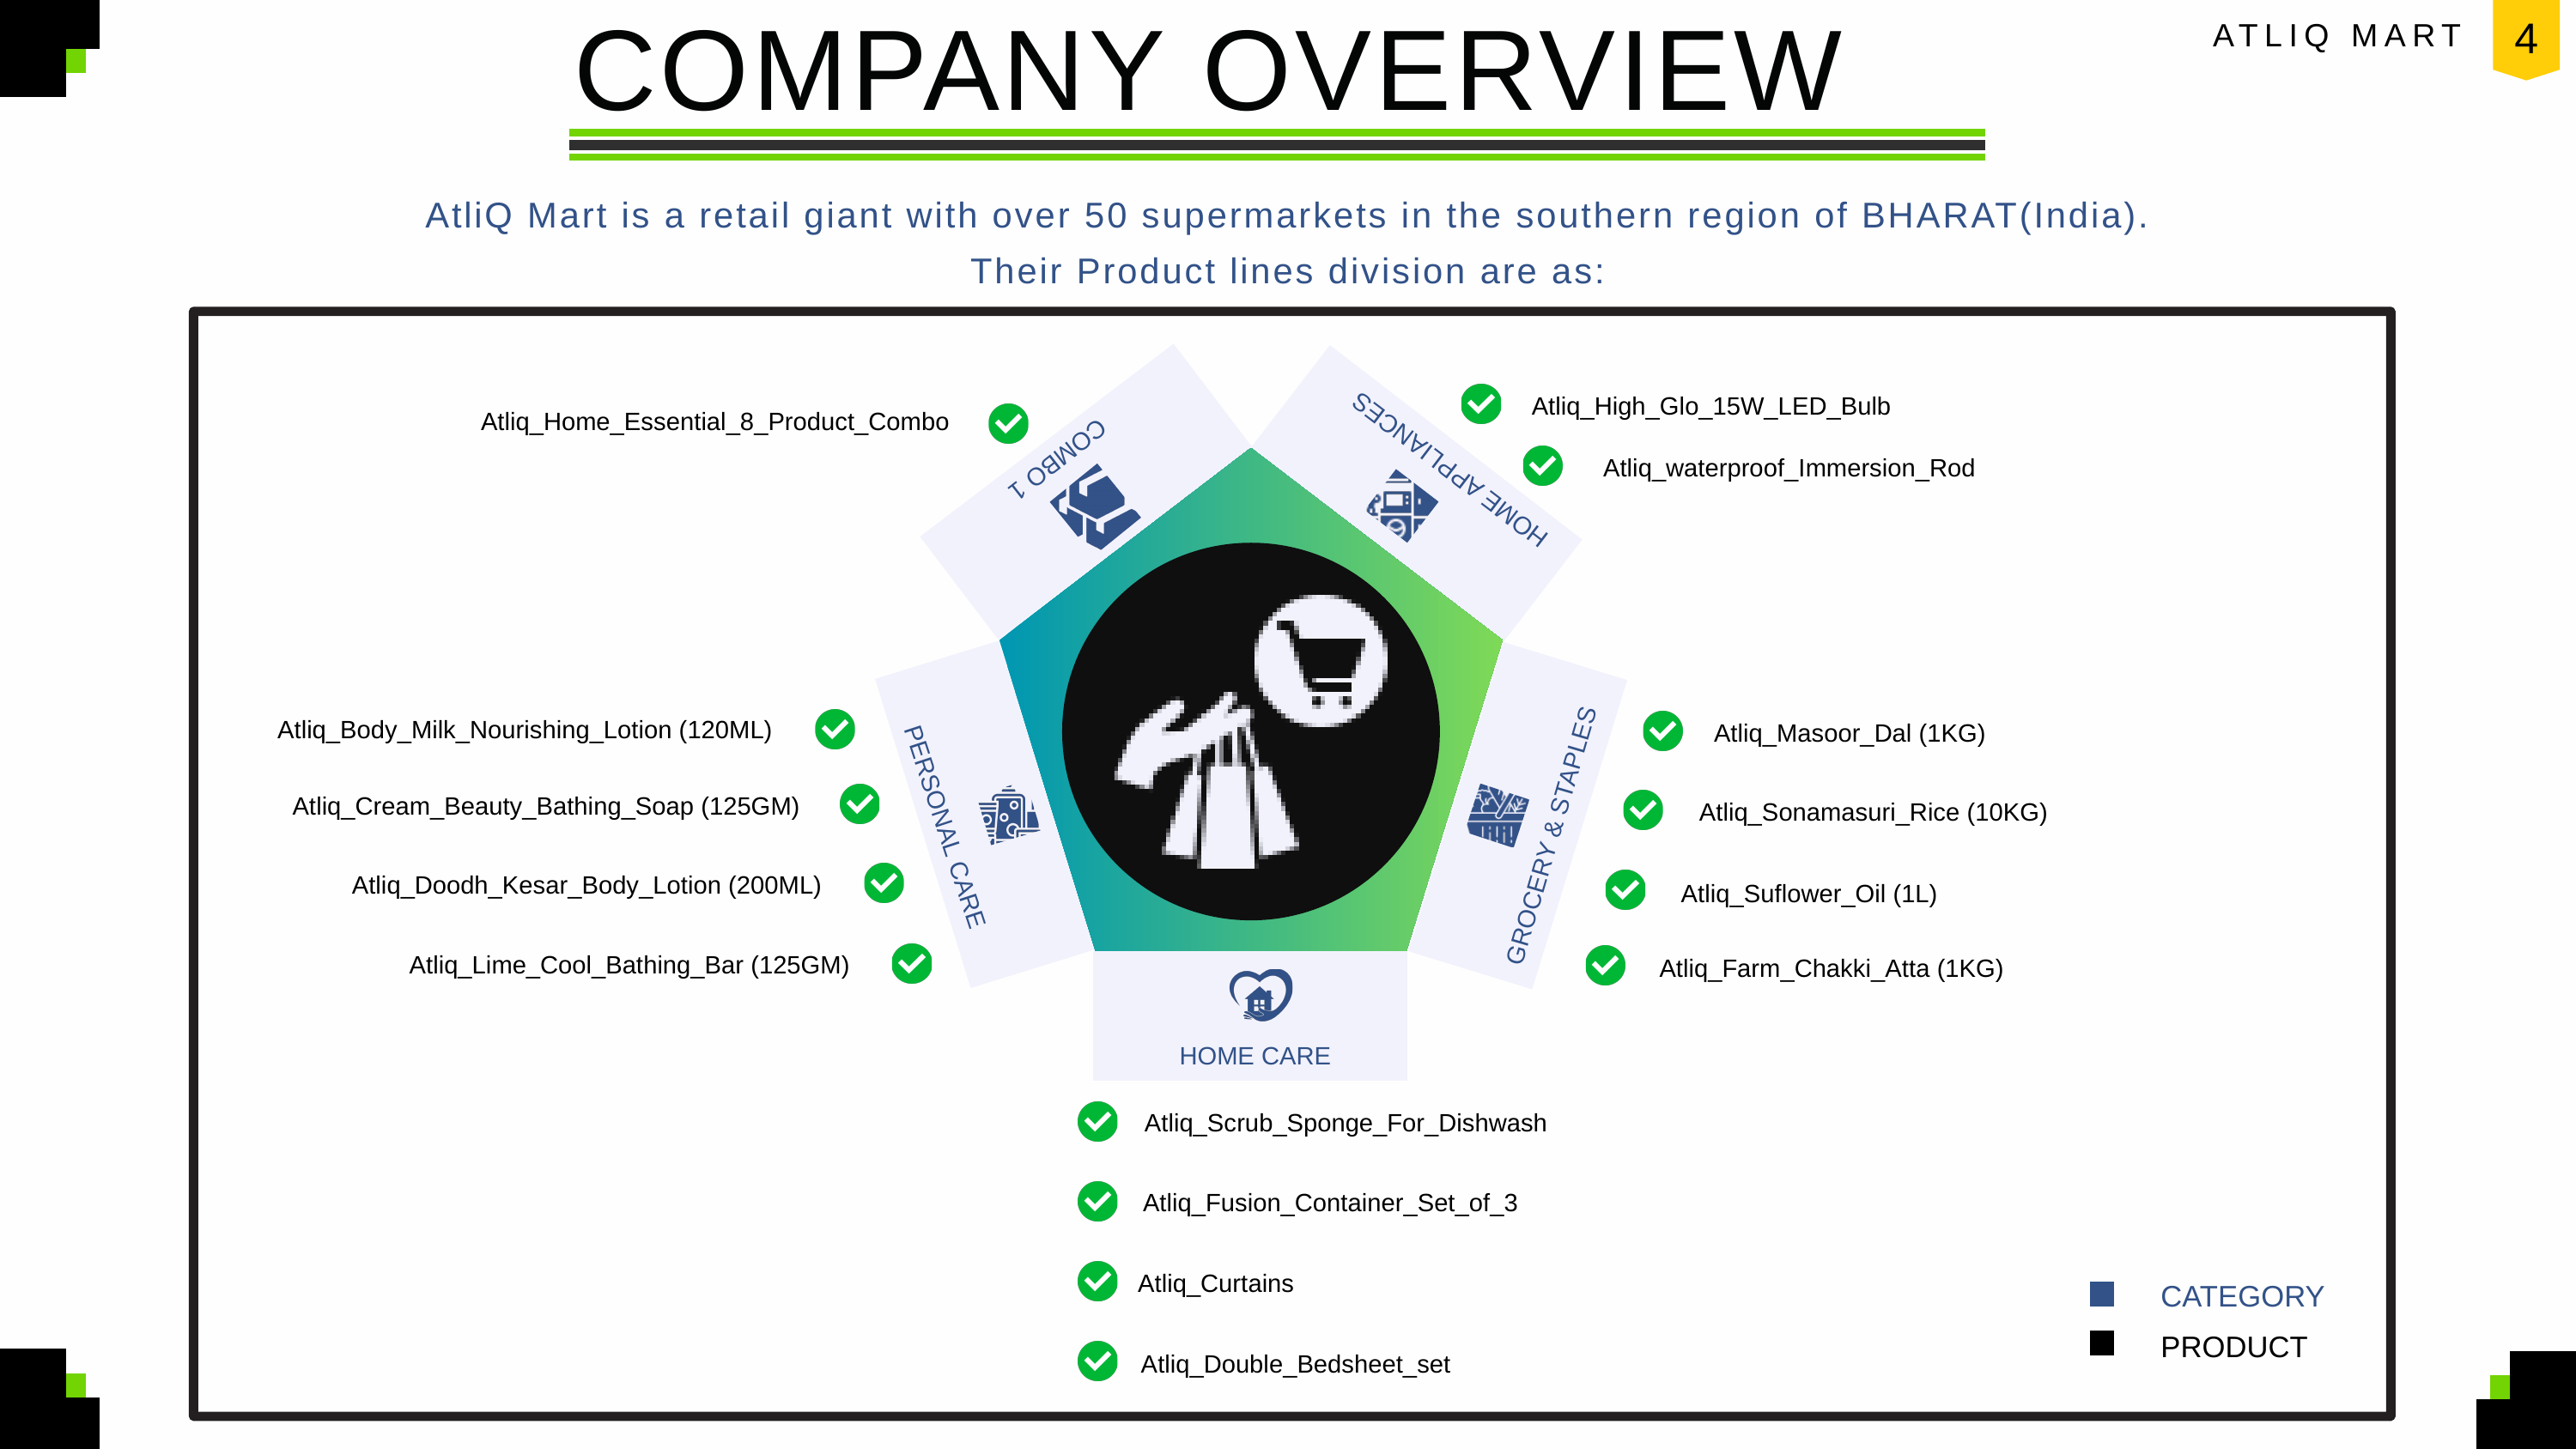

4
COMPANY OVERVIEW
ATLIQ MART

AtliQ Mart is a retail giant with over 50 supermarkets in the southern region of BHARAT(India).
Their Product lines division are as:

Atliq_High_Glo_15W_LED_Bulb
Atliq_Home_Essential_8_Product_Combo

Atliq_waterproof_Immersion_Rod

HOME APPLIANCES
COMBO 1

Atliq_Body_Milk_Nourishing_Lotion (120ML)

Atliq_Masoor_Dal (1KG)

Atliq_Cream_Beauty_Bathing_Soap (125GM)

Atliq_Sonamasuri_Rice (10KG)
GROCERY & STAPLES
PERSONAL CARE

Atliq_Doodh_Kesar_Body_Lotion (200ML)

Atliq_Suflower_Oil (1L)

Atliq_Lime_Cool_Bathing_Bar (125GM)

Atliq_Farm_Chakki_Atta (1KG)

HOME CARE

Atliq_Scrub_Sponge_For_Dishwash
Atliq_Fusion_Container_Set_of_3

Atliq_Curtains
CATEGORY

PRODUCT

Atliq_Double_Bedsheet_set